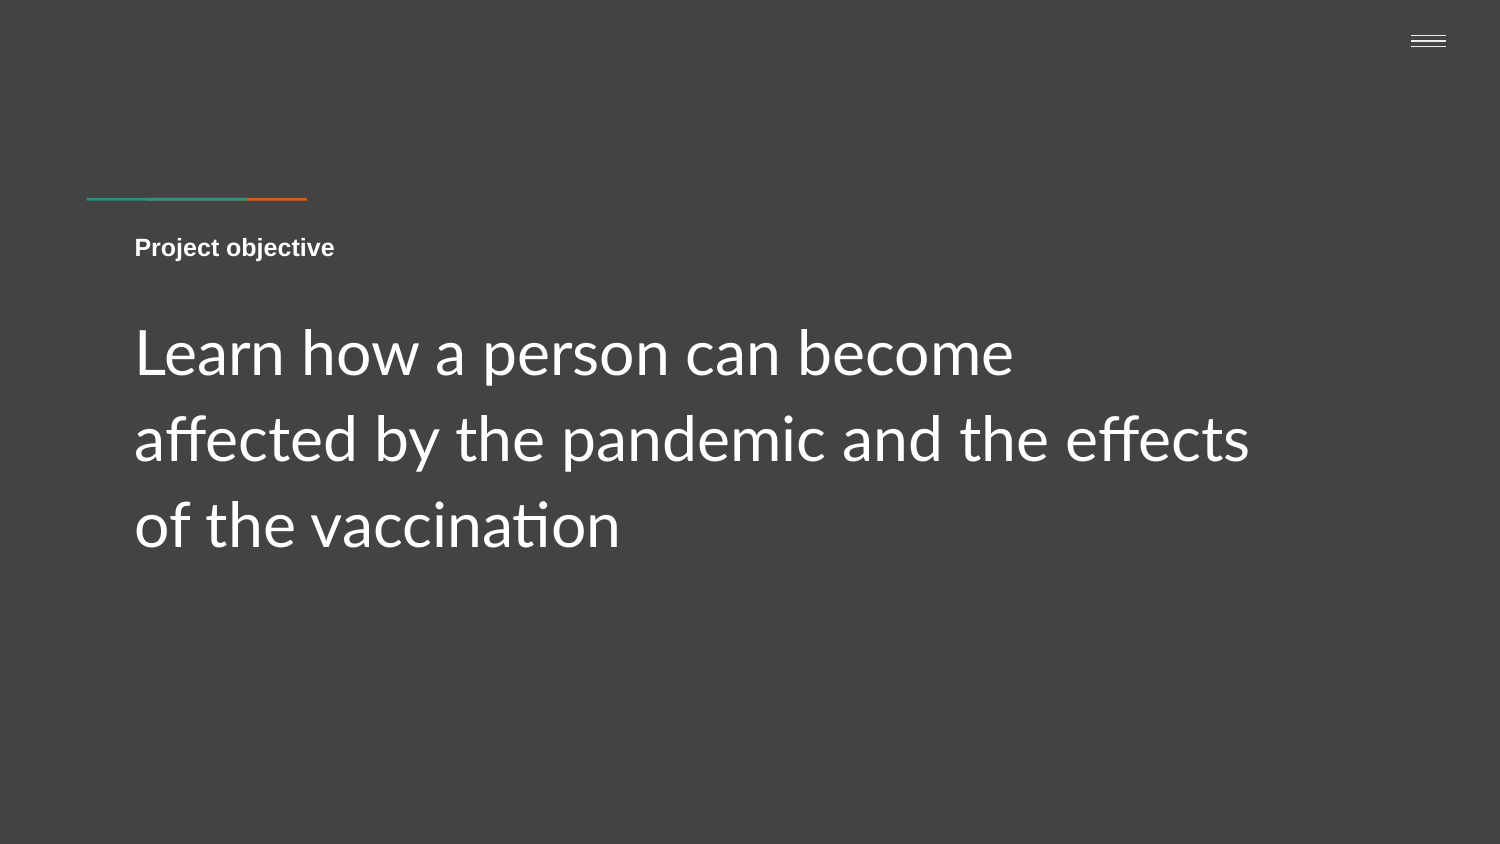

# Project objective
Learn how a person can become affected by the pandemic and the effects of the vaccination